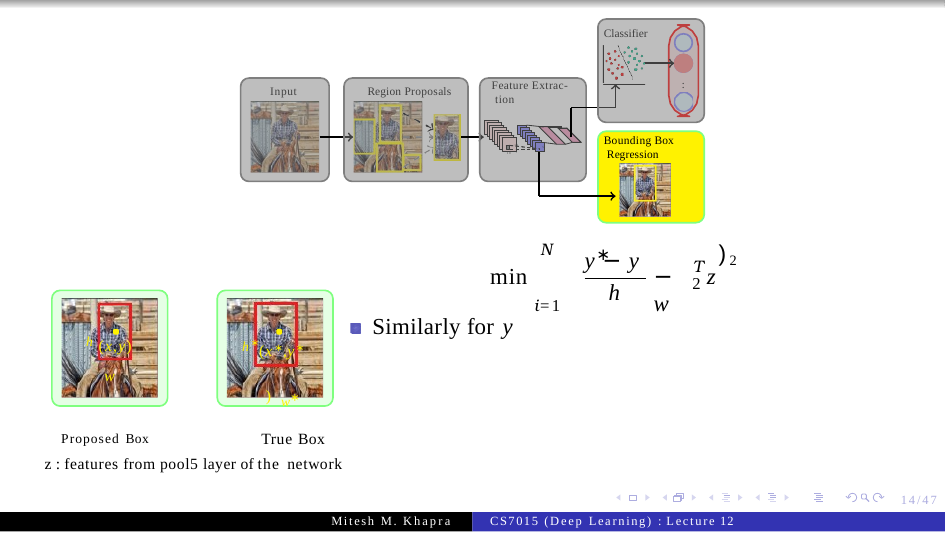

Classifier
.
.
Feature Extrac-  tion

Input
Region Proposals

Bounding Box  Regression
10
5
5
10

)2
N

∗
y − y
T
2
min
− w
z
h

i=1
Similarly for y
h∗(x∗,y∗)  w∗
h (x,y)
w

Proposed Box	True Box
z : features from pool5 layer of the network
14/47

Mitesh M. Khapra
CS7015 (Deep Learning) : Lecture 12